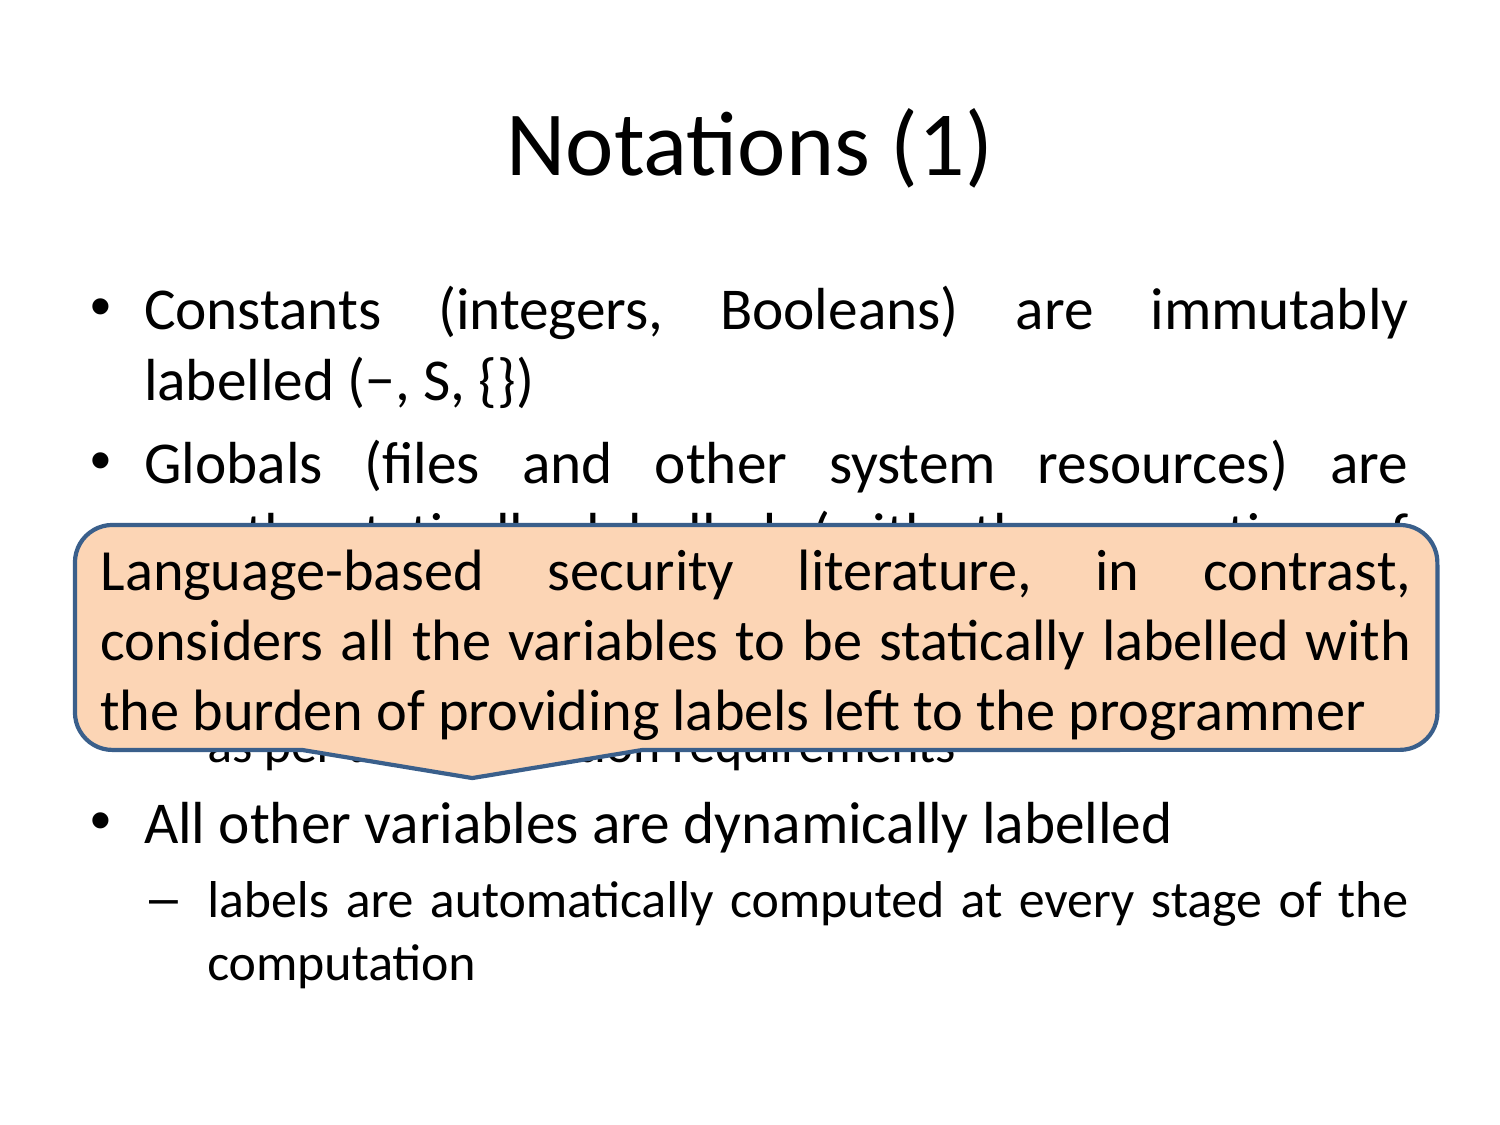

# Notations (1)
Constants (integers, Booleans) are immutably labelled (−, S, {})
Globals (files and other system resources) are mostly statically labelled (with the exception of possible downgrading for returning)
initial labels are provided by the underlying environment as per the application requirements
All other variables are dynamically labelled
labels are automatically computed at every stage of the computation
Language-based security literature, in contrast, considers all the variables to be statically labelled with the burden of providing labels left to the programmer